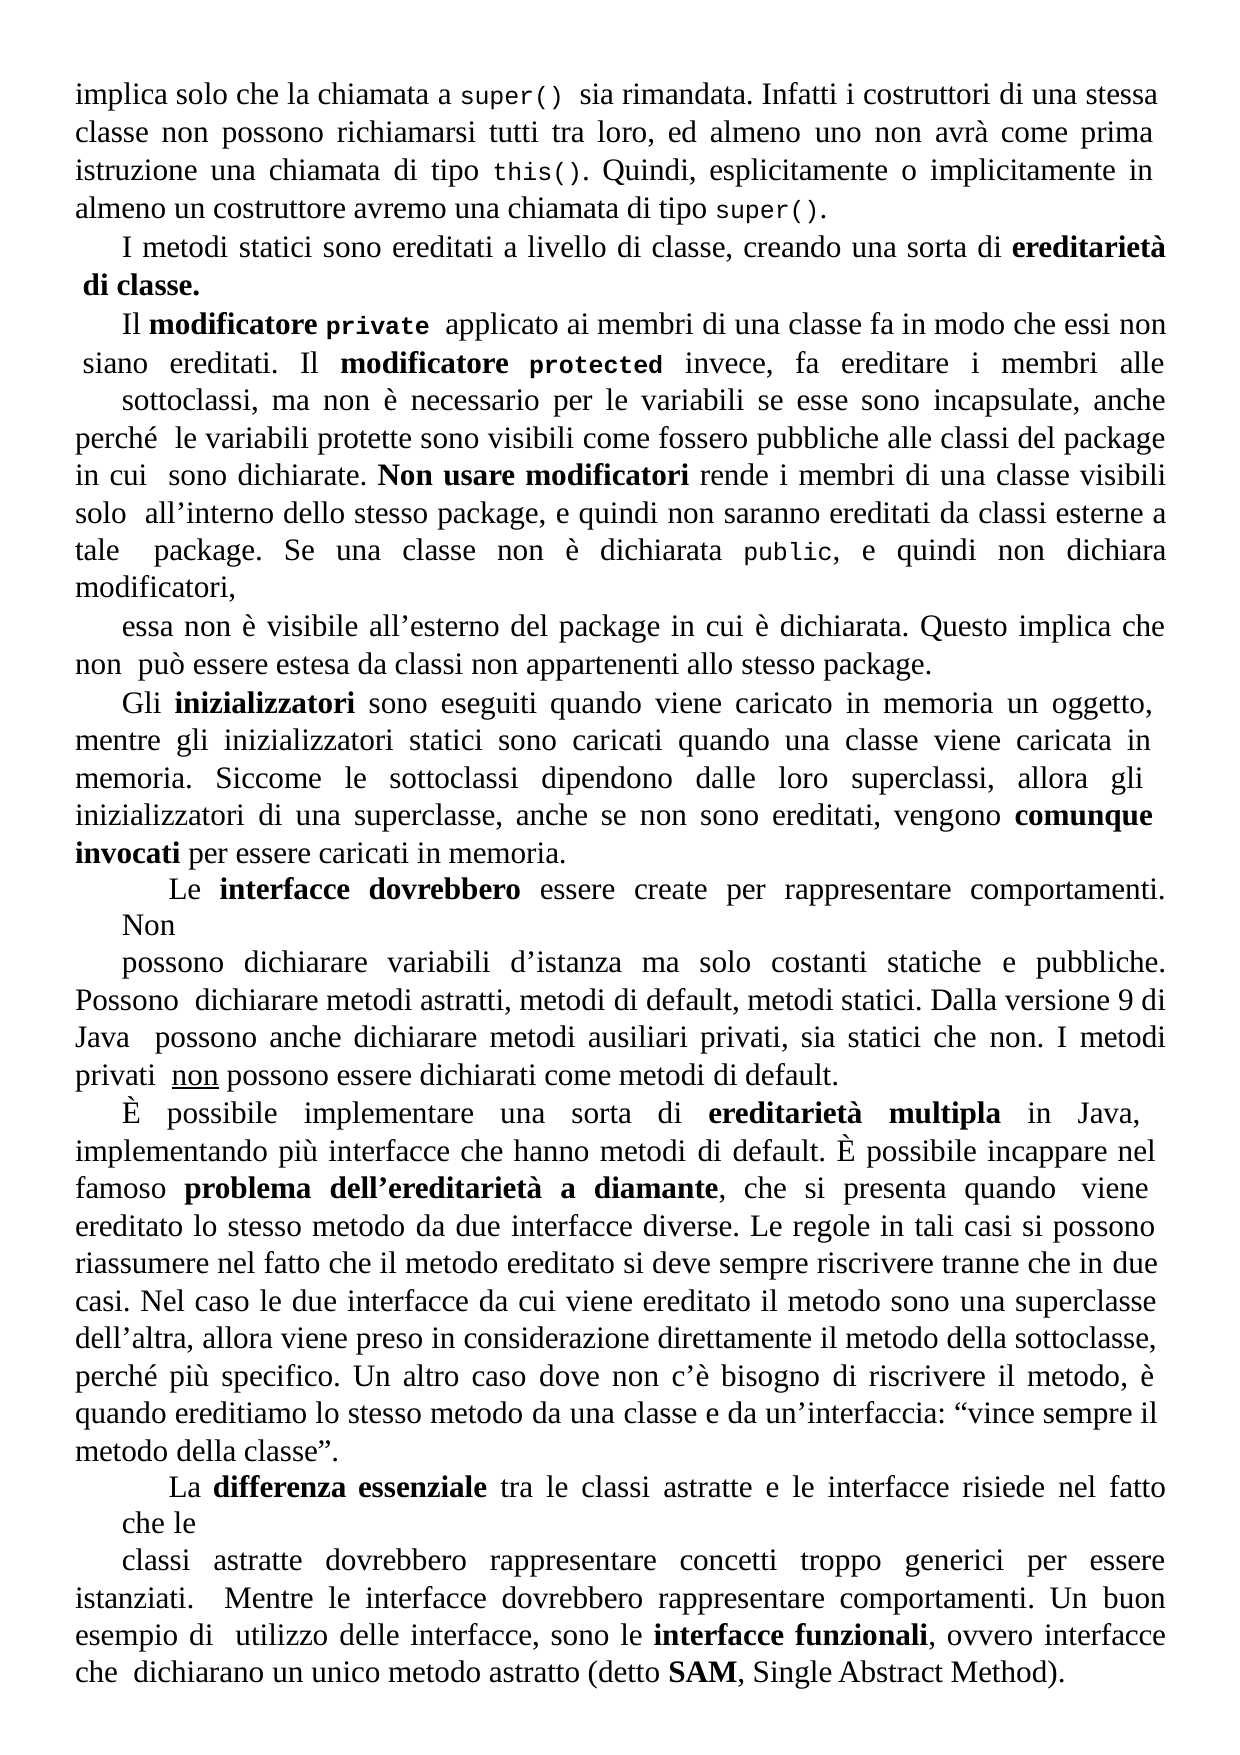

implica solo che la chiamata a super() sia rimandata. Infatti i costruttori di una stessa  classe non possono richiamarsi tutti tra loro, ed almeno uno non avrà come prima  istruzione una chiamata di tipo this(). Quindi, esplicitamente o implicitamente in  almeno un costruttore avremo una chiamata di tipo super().
I metodi statici sono ereditati a livello di classe, creando una sorta di ereditarietà  di classe.
Il modificatore private applicato ai membri di una classe fa in modo che essi non  siano ereditati. Il modificatore protected invece, fa ereditare i membri alle
sottoclassi, ma non è necessario per le variabili se esse sono incapsulate, anche perché  le variabili protette sono visibili come fossero pubbliche alle classi del package in cui  sono dichiarate. Non usare modificatori rende i membri di una classe visibili solo  all’interno dello stesso package, e quindi non saranno ereditati da classi esterne a tale  package. Se una classe non è dichiarata public, e quindi non dichiara modificatori,
essa non è visibile all’esterno del package in cui è dichiarata. Questo implica che non  può essere estesa da classi non appartenenti allo stesso package.
Gli inizializzatori sono eseguiti quando viene caricato in memoria un oggetto,  mentre gli inizializzatori statici sono caricati quando una classe viene caricata in  memoria. Siccome le sottoclassi dipendono dalle loro superclassi, allora gli  inizializzatori di una superclasse, anche se non sono ereditati, vengono comunque  invocati per essere caricati in memoria.
Le interfacce dovrebbero essere create per rappresentare comportamenti. Non
possono dichiarare variabili d’istanza ma solo costanti statiche e pubbliche. Possono  dichiarare metodi astratti, metodi di default, metodi statici. Dalla versione 9 di Java  possono anche dichiarare metodi ausiliari privati, sia statici che non. I metodi privati  non possono essere dichiarati come metodi di default.
È possibile implementare una sorta di ereditarietà multipla in Java,  implementando più interfacce che hanno metodi di default. È possibile incappare nel  famoso problema dell’ereditarietà a diamante, che si presenta quando viene  ereditato lo stesso metodo da due interfacce diverse. Le regole in tali casi si possono  riassumere nel fatto che il metodo ereditato si deve sempre riscrivere tranne che in due  casi. Nel caso le due interfacce da cui viene ereditato il metodo sono una superclasse  dell’altra, allora viene preso in considerazione direttamente il metodo della sottoclasse,  perché più specifico. Un altro caso dove non c’è bisogno di riscrivere il metodo, è  quando ereditiamo lo stesso metodo da una classe e da un’interfaccia: “vince sempre il  metodo della classe”.
La differenza essenziale tra le classi astratte e le interfacce risiede nel fatto che le
classi astratte dovrebbero rappresentare concetti troppo generici per essere istanziati.  Mentre le interfacce dovrebbero rappresentare comportamenti. Un buon esempio di  utilizzo delle interfacce, sono le interfacce funzionali, ovvero interfacce che  dichiarano un unico metodo astratto (detto SAM, Single Abstract Method).